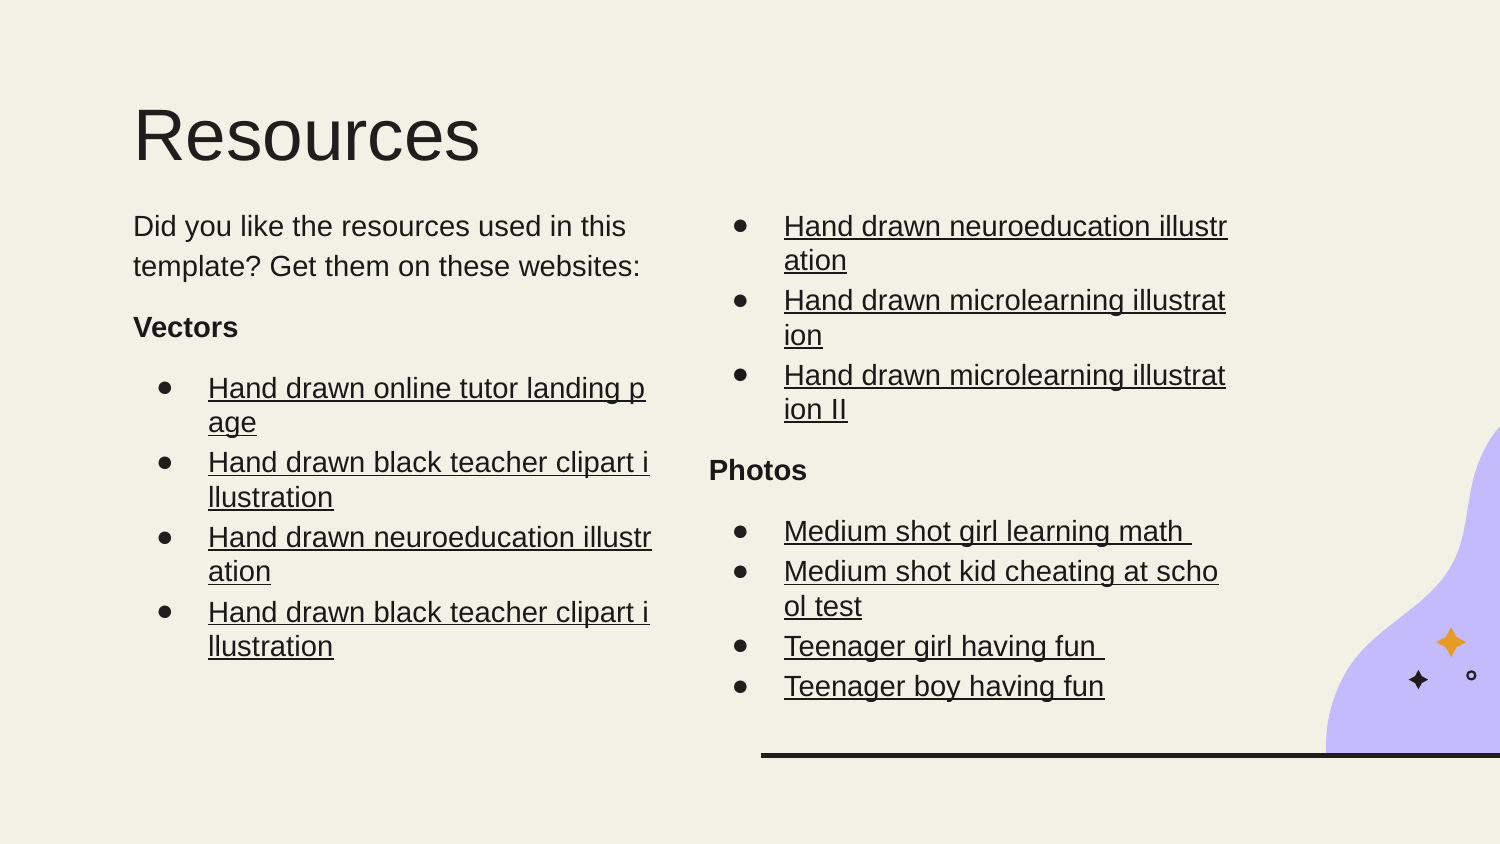

# Resources
Did you like the resources used in this template? Get them on these websites:
Vectors
Hand drawn online tutor landing page
Hand drawn black teacher clipart illustration
Hand drawn neuroeducation illustration
Hand drawn black teacher clipart illustration
Hand drawn neuroeducation illustration
Hand drawn microlearning illustration
Hand drawn microlearning illustration II
Photos
Medium shot girl learning math
Medium shot kid cheating at school test
Teenager girl having fun
Teenager boy having fun